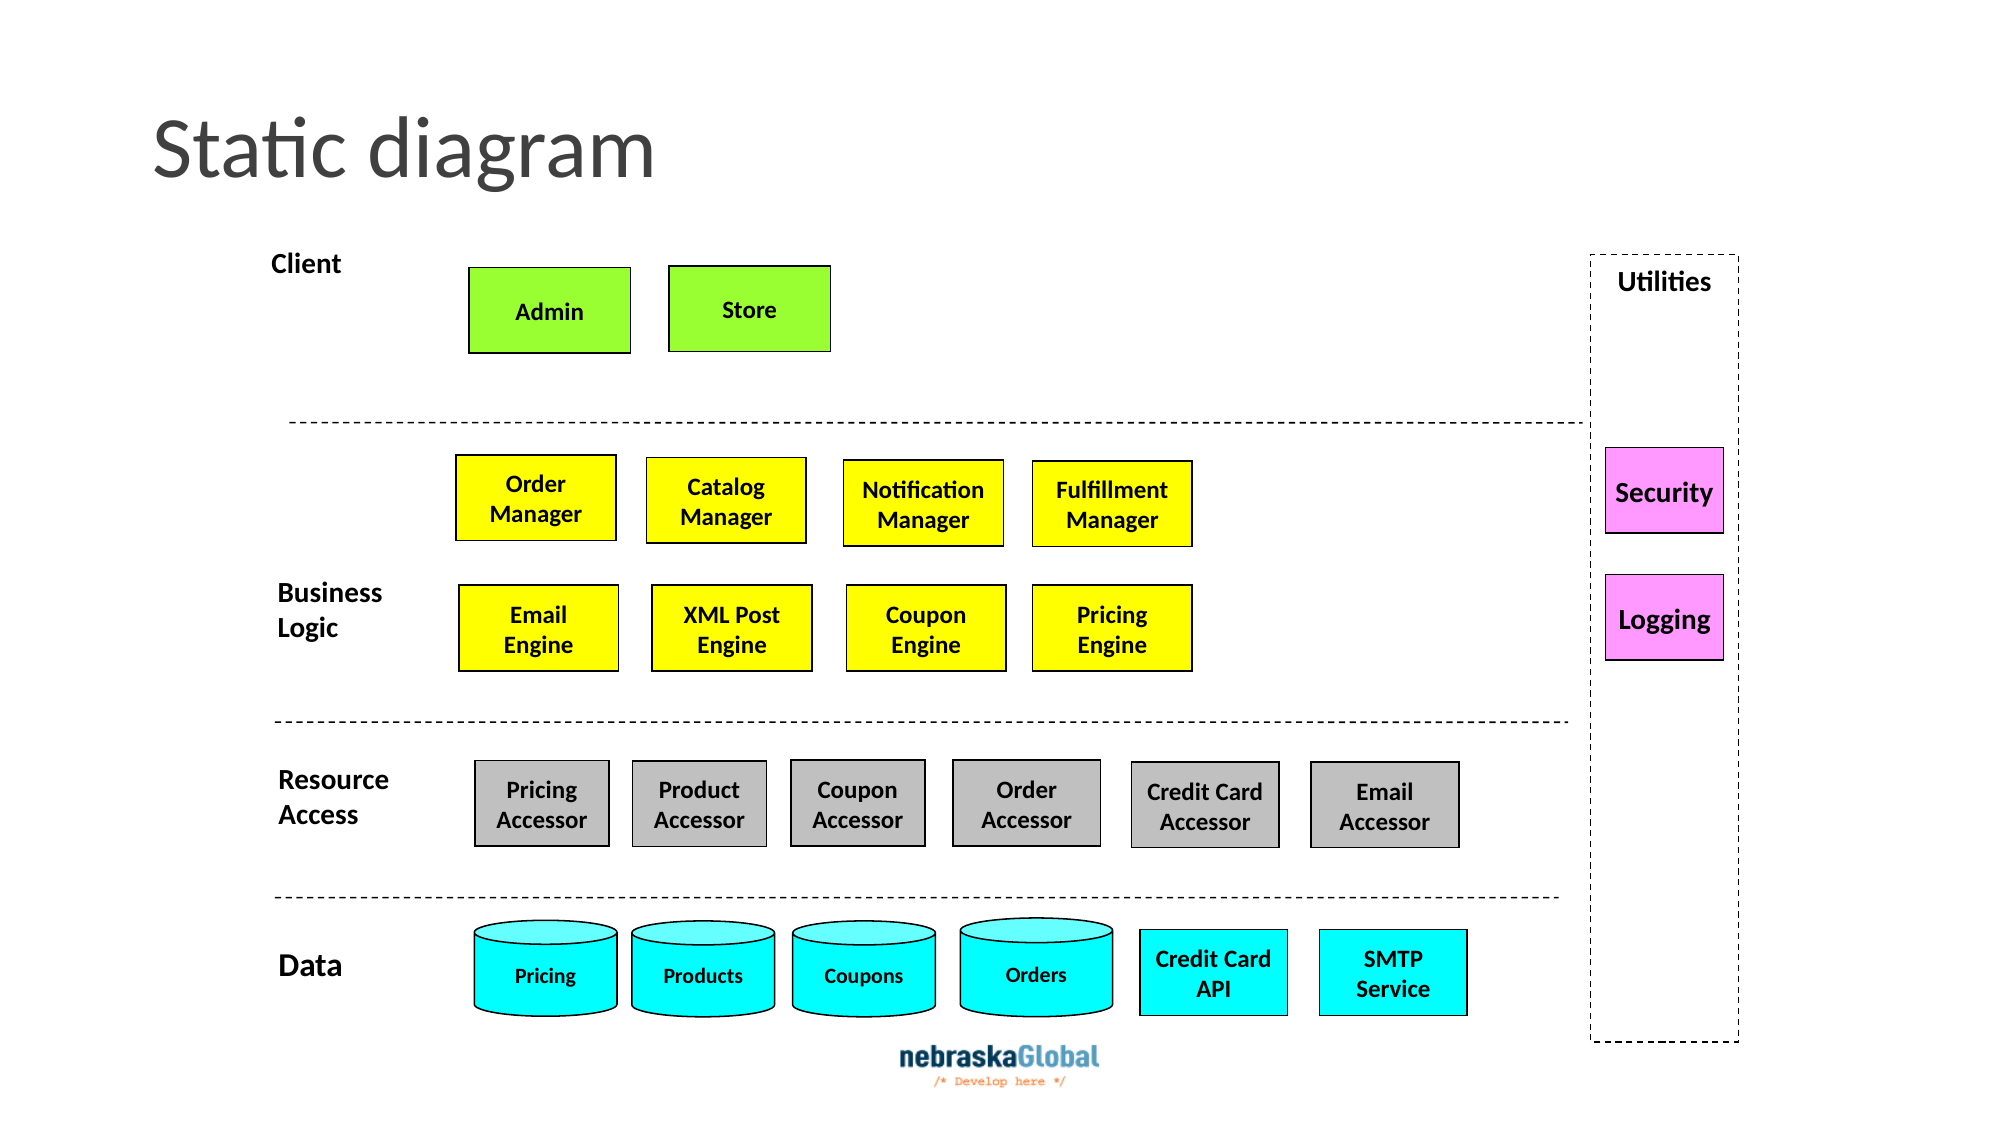

# Static diagram
Client
Utilities

Store
Admin

Security
Order
Manager
Catalog
Manager
Notification Manager
Fulfillment Manager
Business
Logic
Logging
Email
Engine
XML Post Engine
Coupon Engine
Pricing
Engine

Resource
Access
Coupon
Accessor
Order Accessor
Pricing
Accessor
Product
Accessor
Credit Card Accessor
Email Accessor

Orders
Pricing
Products
Coupons
Credit Card API
SMTP Service
Data